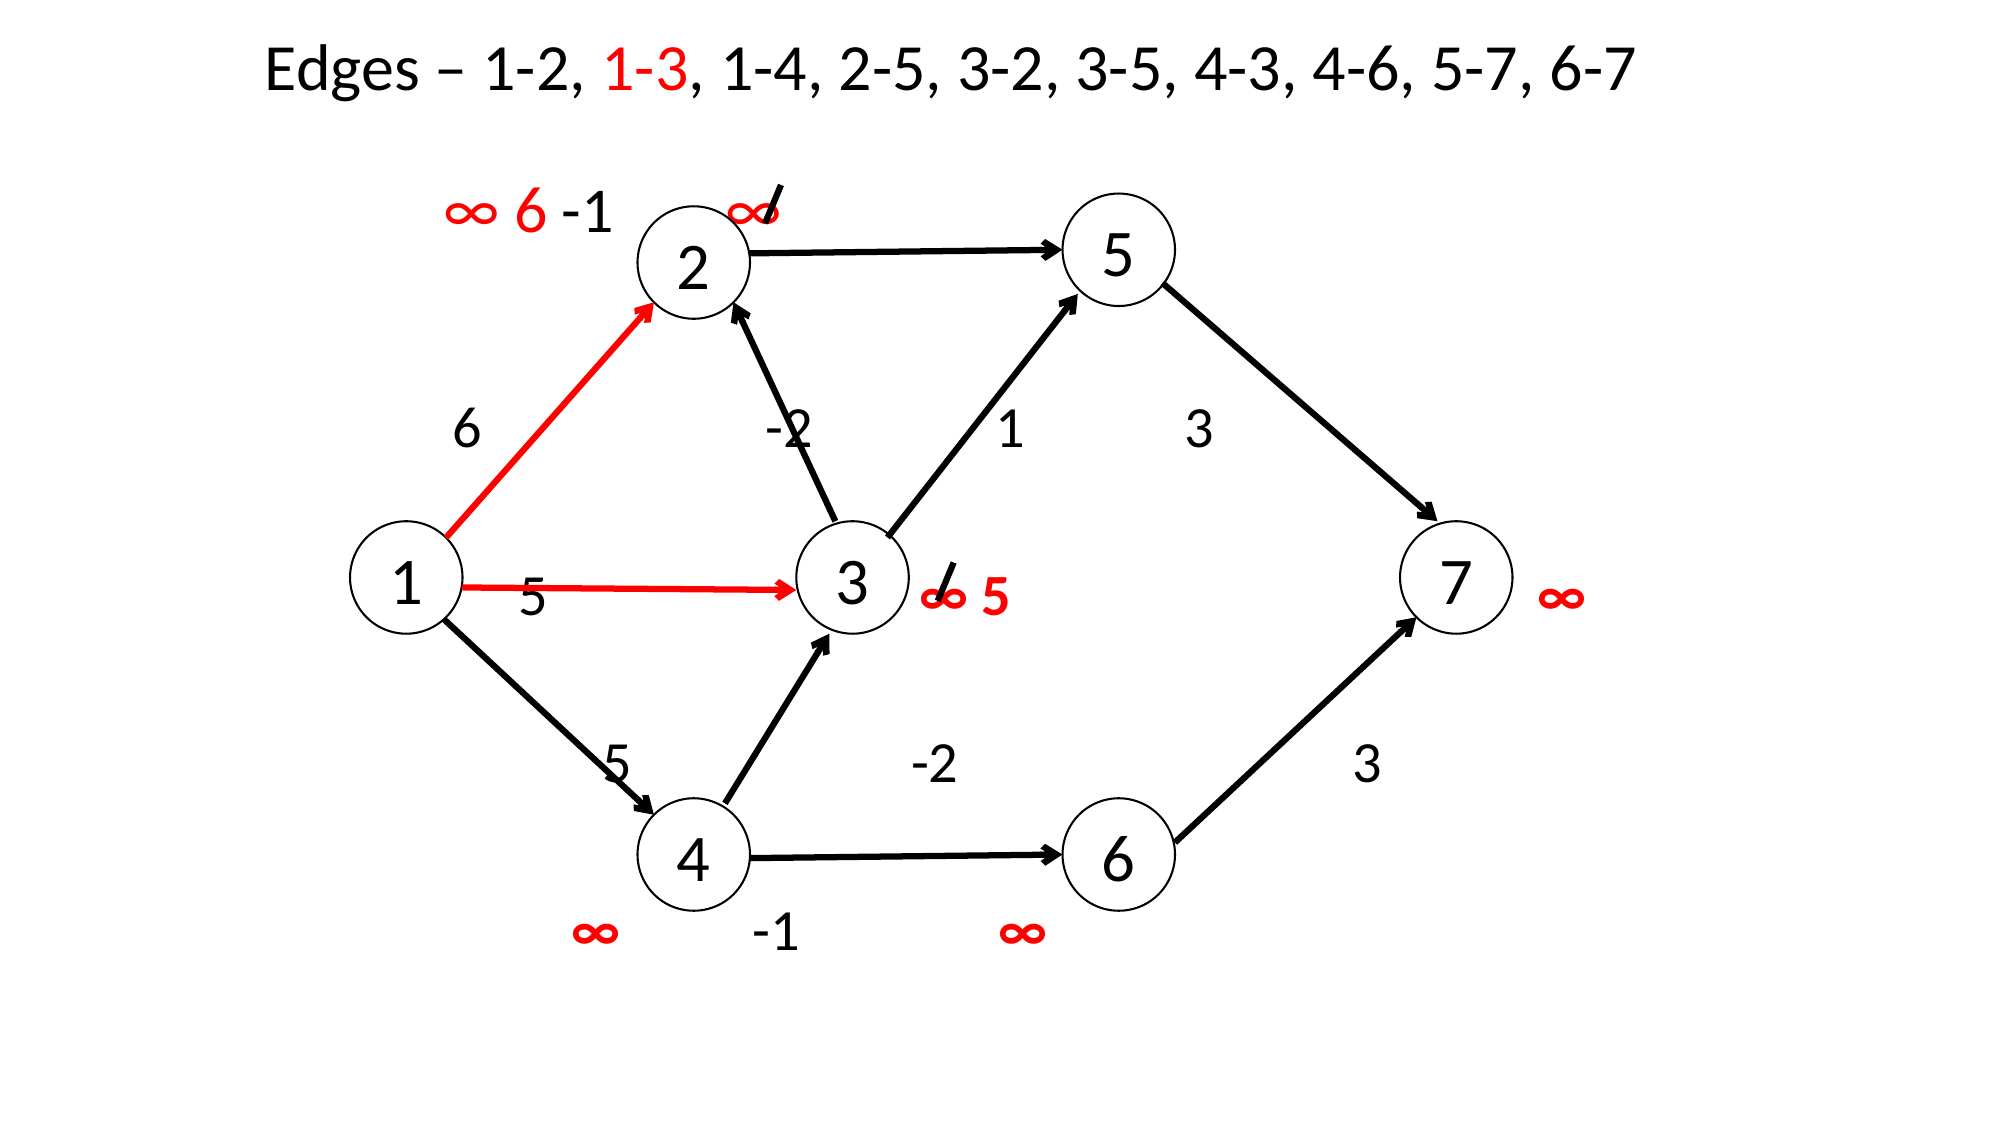

# Edges – 1-2, 1-3, 1-4, 2-5, 3-2, 3-5, 4-3, 4-6, 5-7, 6-7 ∞ 6	-1		 ∞
5
2

		6		 -2	       1	          3

		     5                            ∞ 5	 		              ∞

			5	            -2			3

		         ∞ 	-1               ∞
1
3
7
4
6